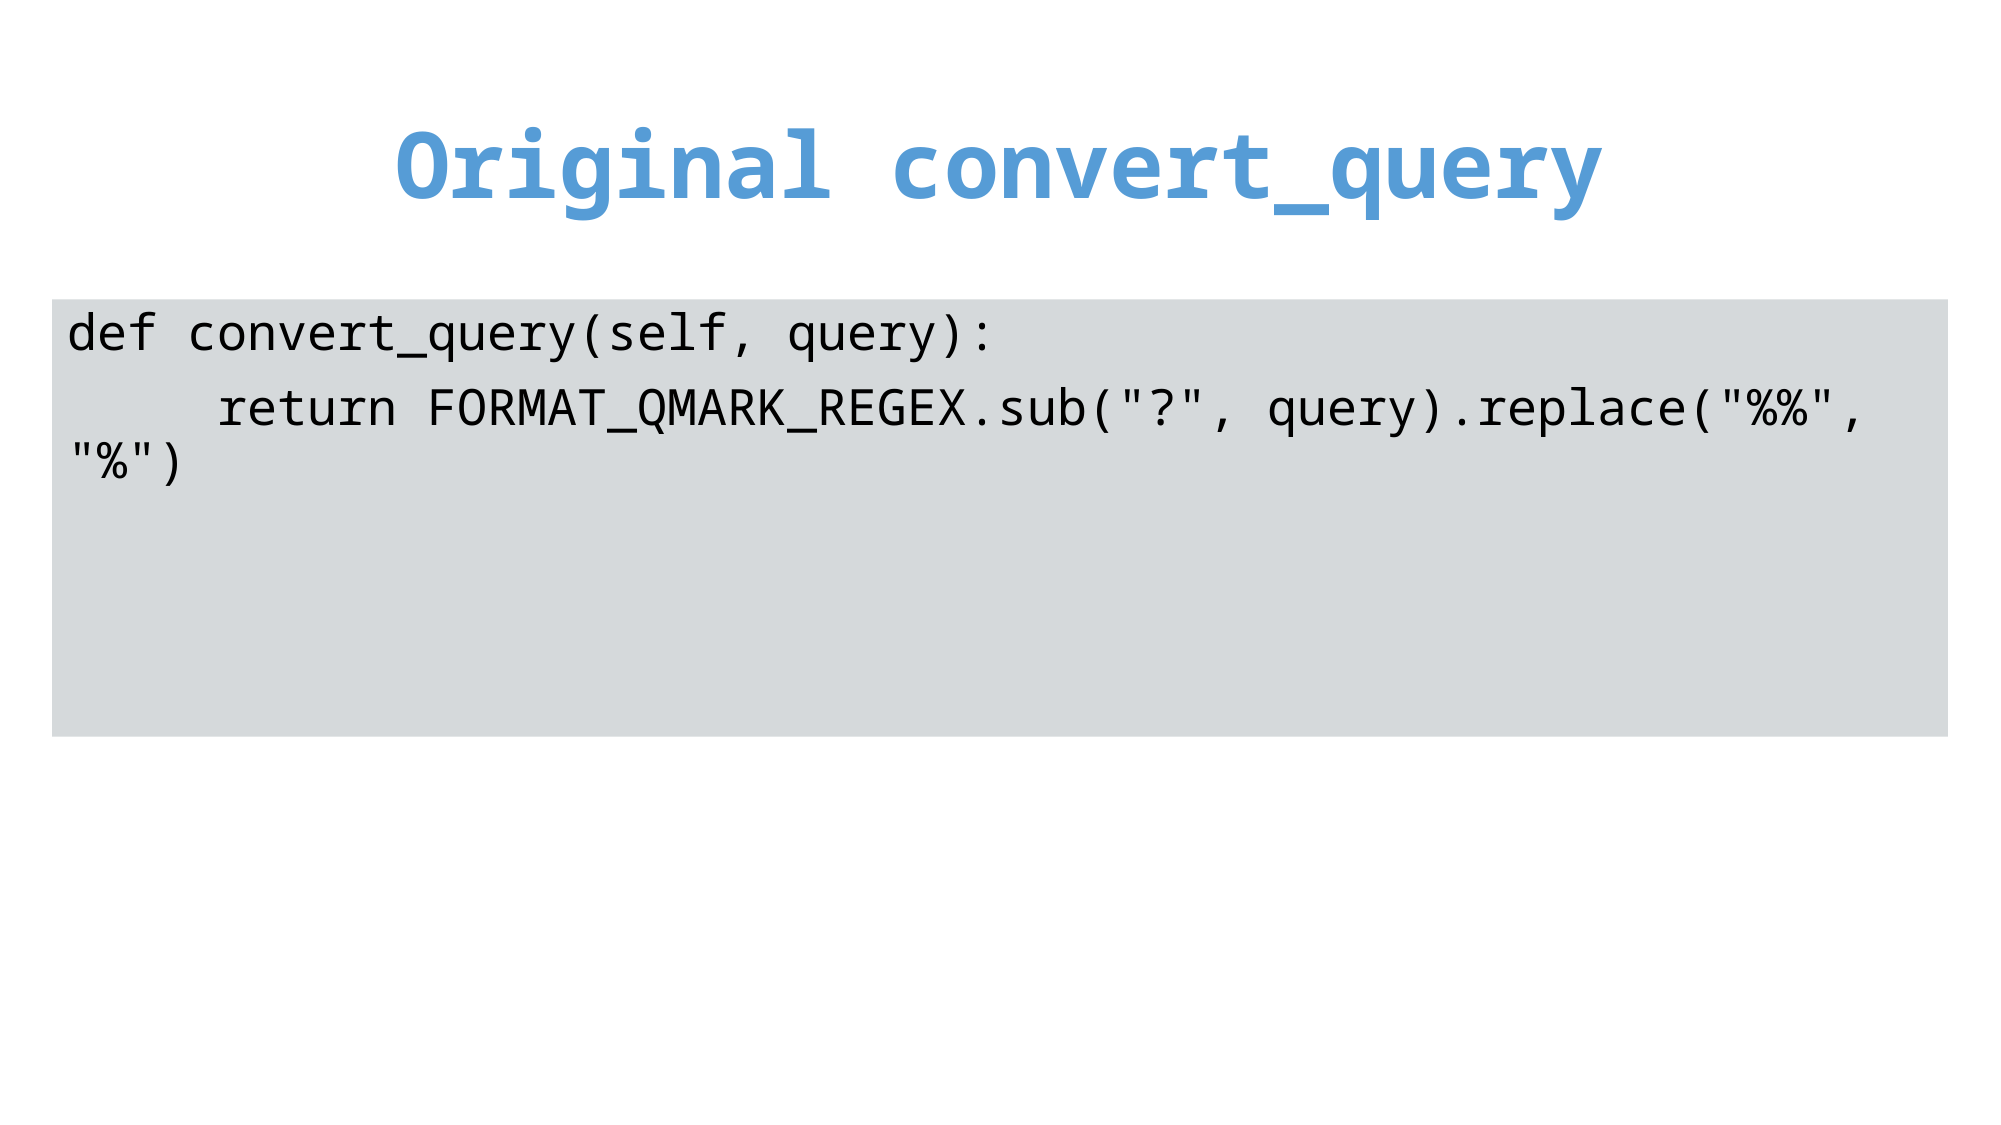

# Original convert_query
def convert_query(self, query):
	return FORMAT_QMARK_REGEX.sub("?", query).replace("%%", "%")